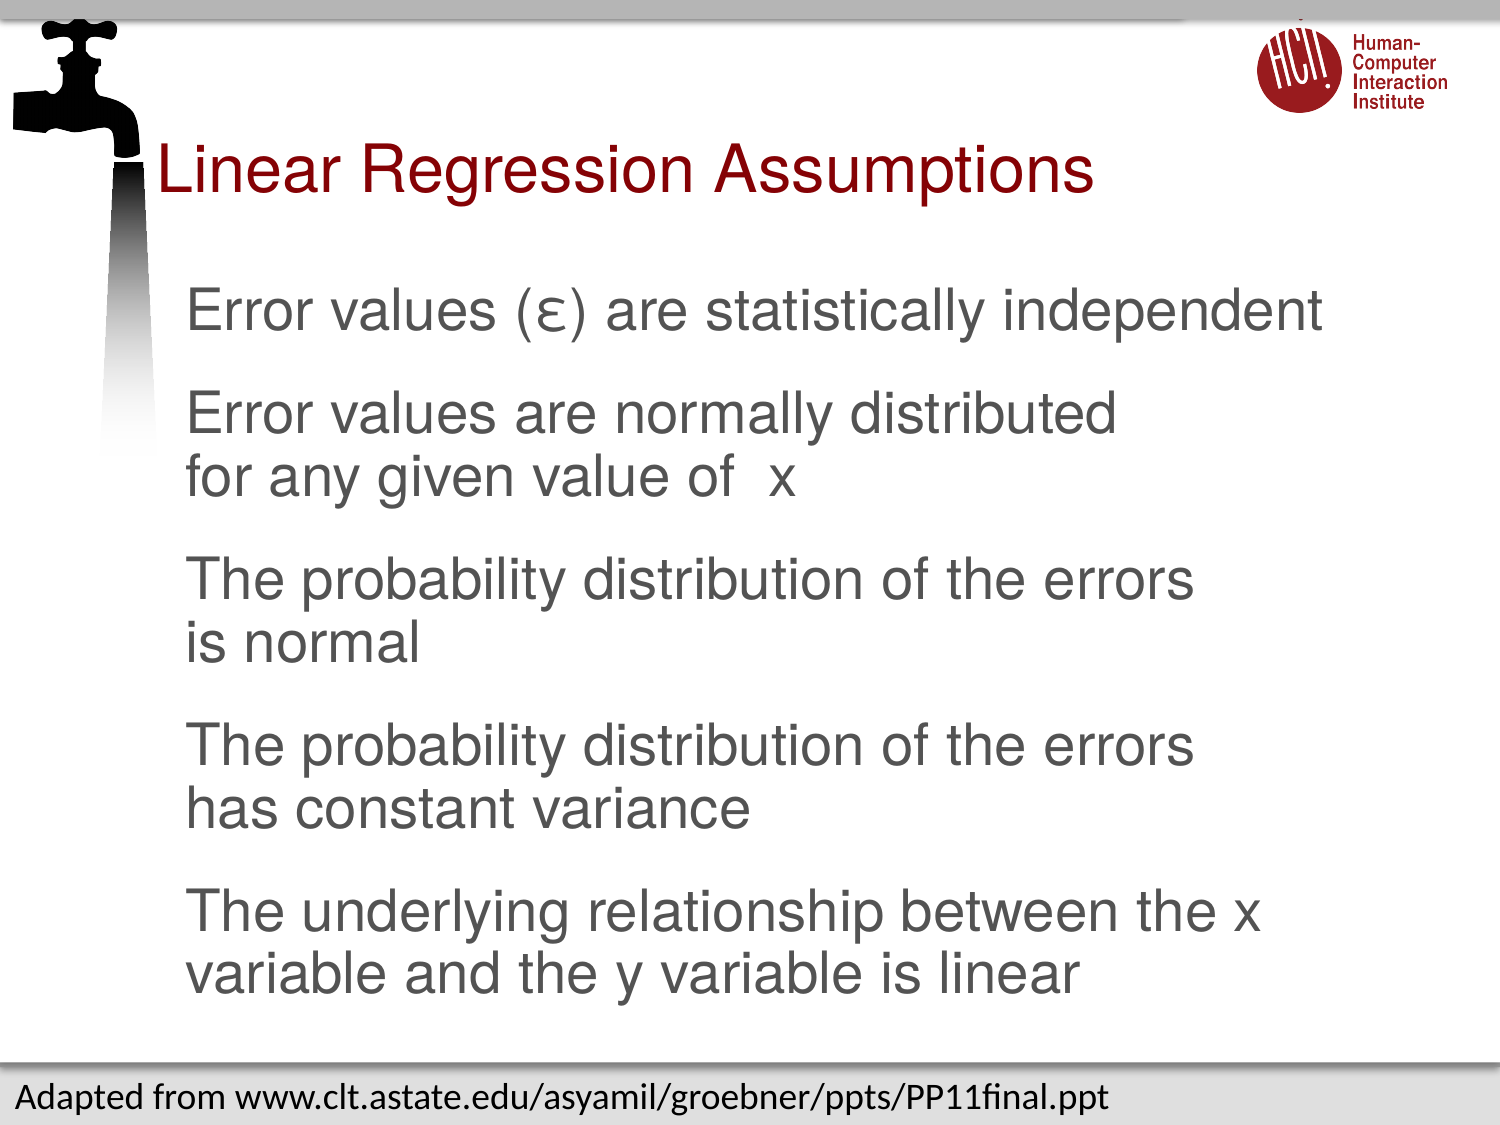

# Linear Regression Assumptions
Error values (ε) are statistically independent
Error values are normally distributed
for any given value of  x
The probability distribution of the errors
is normal
The probability distribution of the errors
has constant variance
The underlying relationship between the x variable and the y variable is linear
Adapted from www.clt.astate.edu/asyamil/groebner/ppts/PP11final.ppt